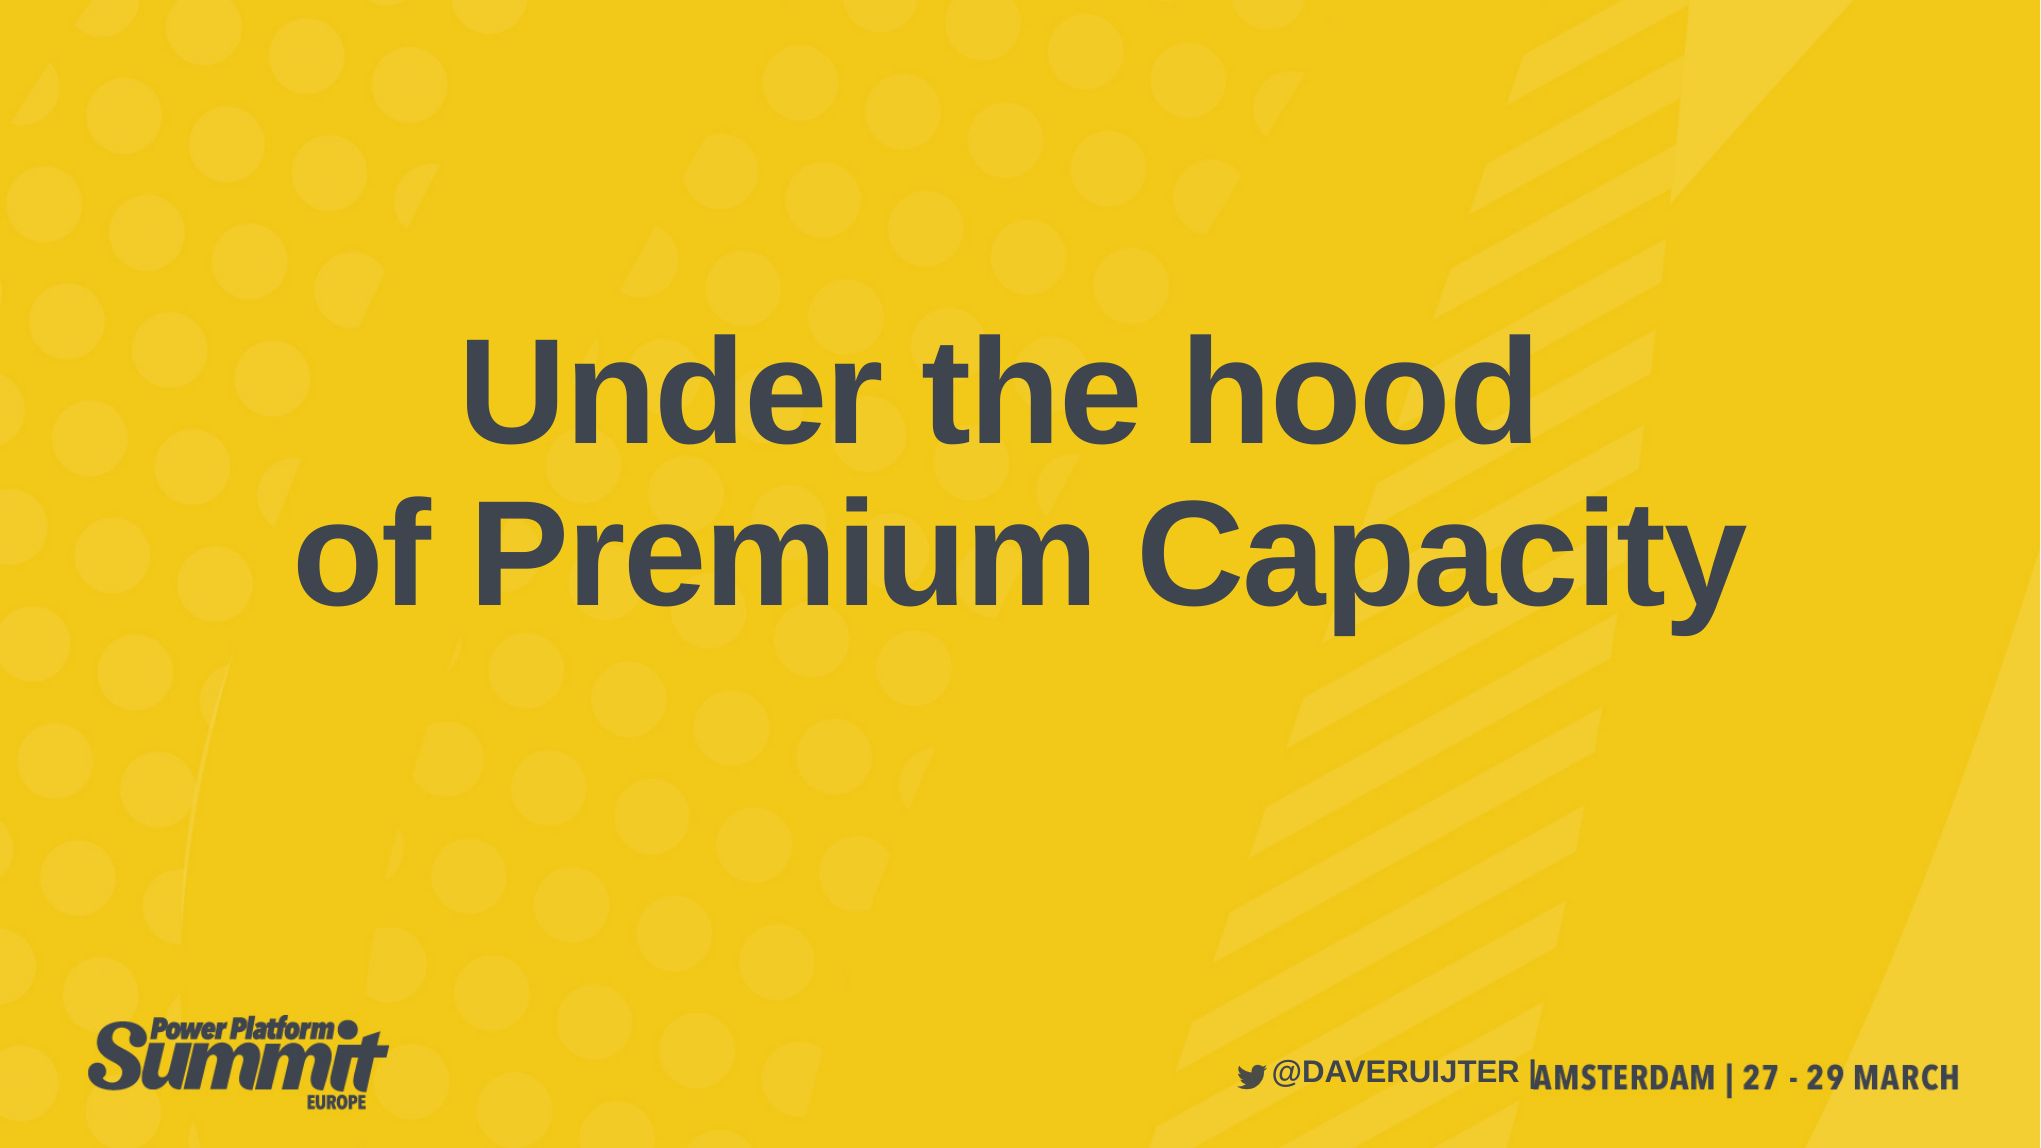

# Under the hood of Premium Capacity